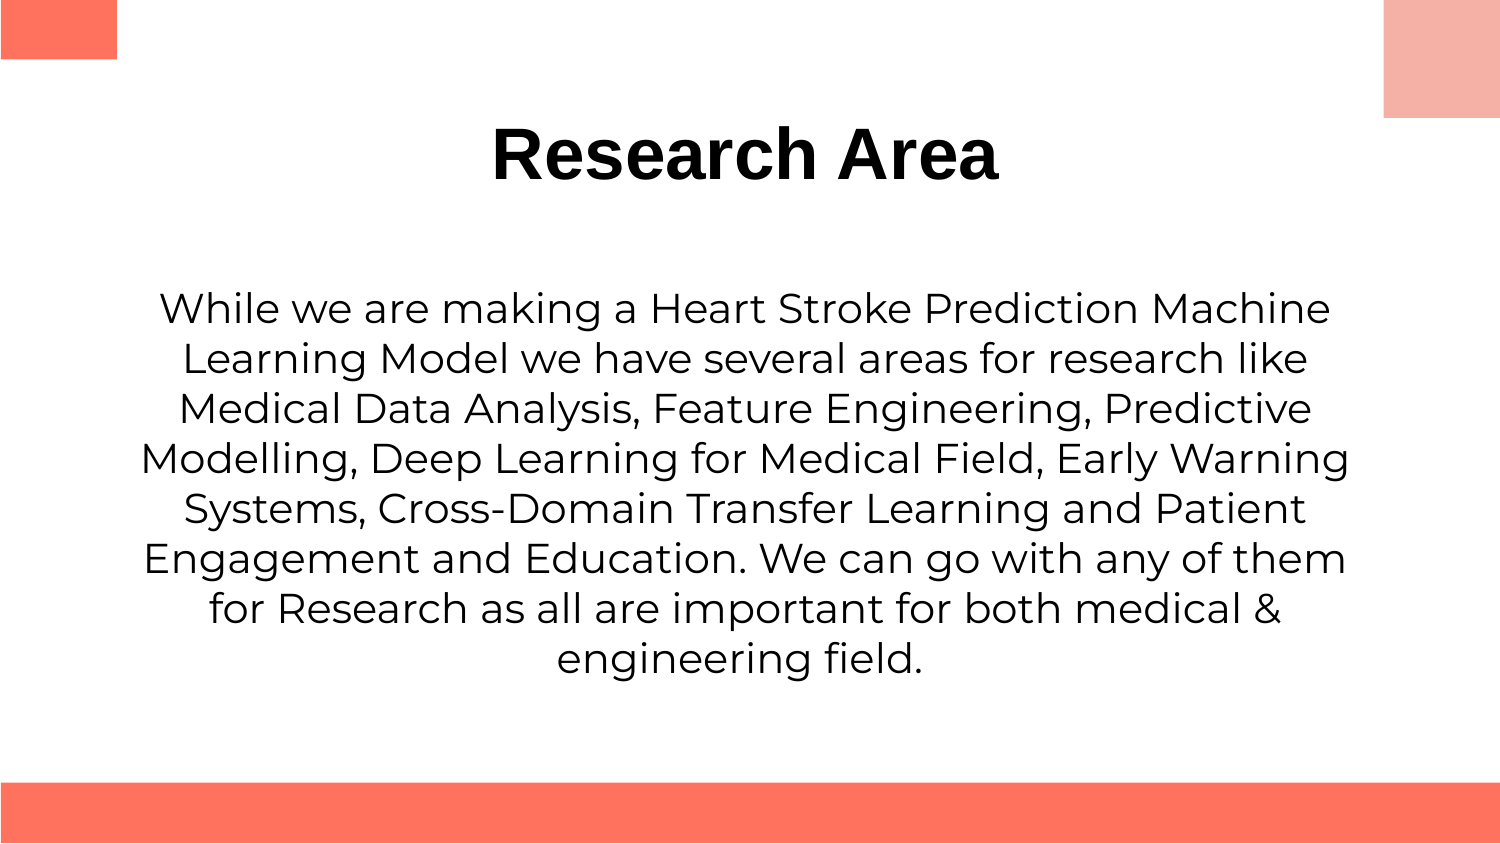

# Research Area While we are making a Heart Stroke Prediction Machine Learning Model we have several areas for research like Medical Data Analysis, Feature Engineering, Predictive Modelling, Deep Learning for Medical Field, Early Warning Systems, Cross-Domain Transfer Learning and Patient Engagement and Education. We can go with any of them for Research as all are important for both medical & engineering field.